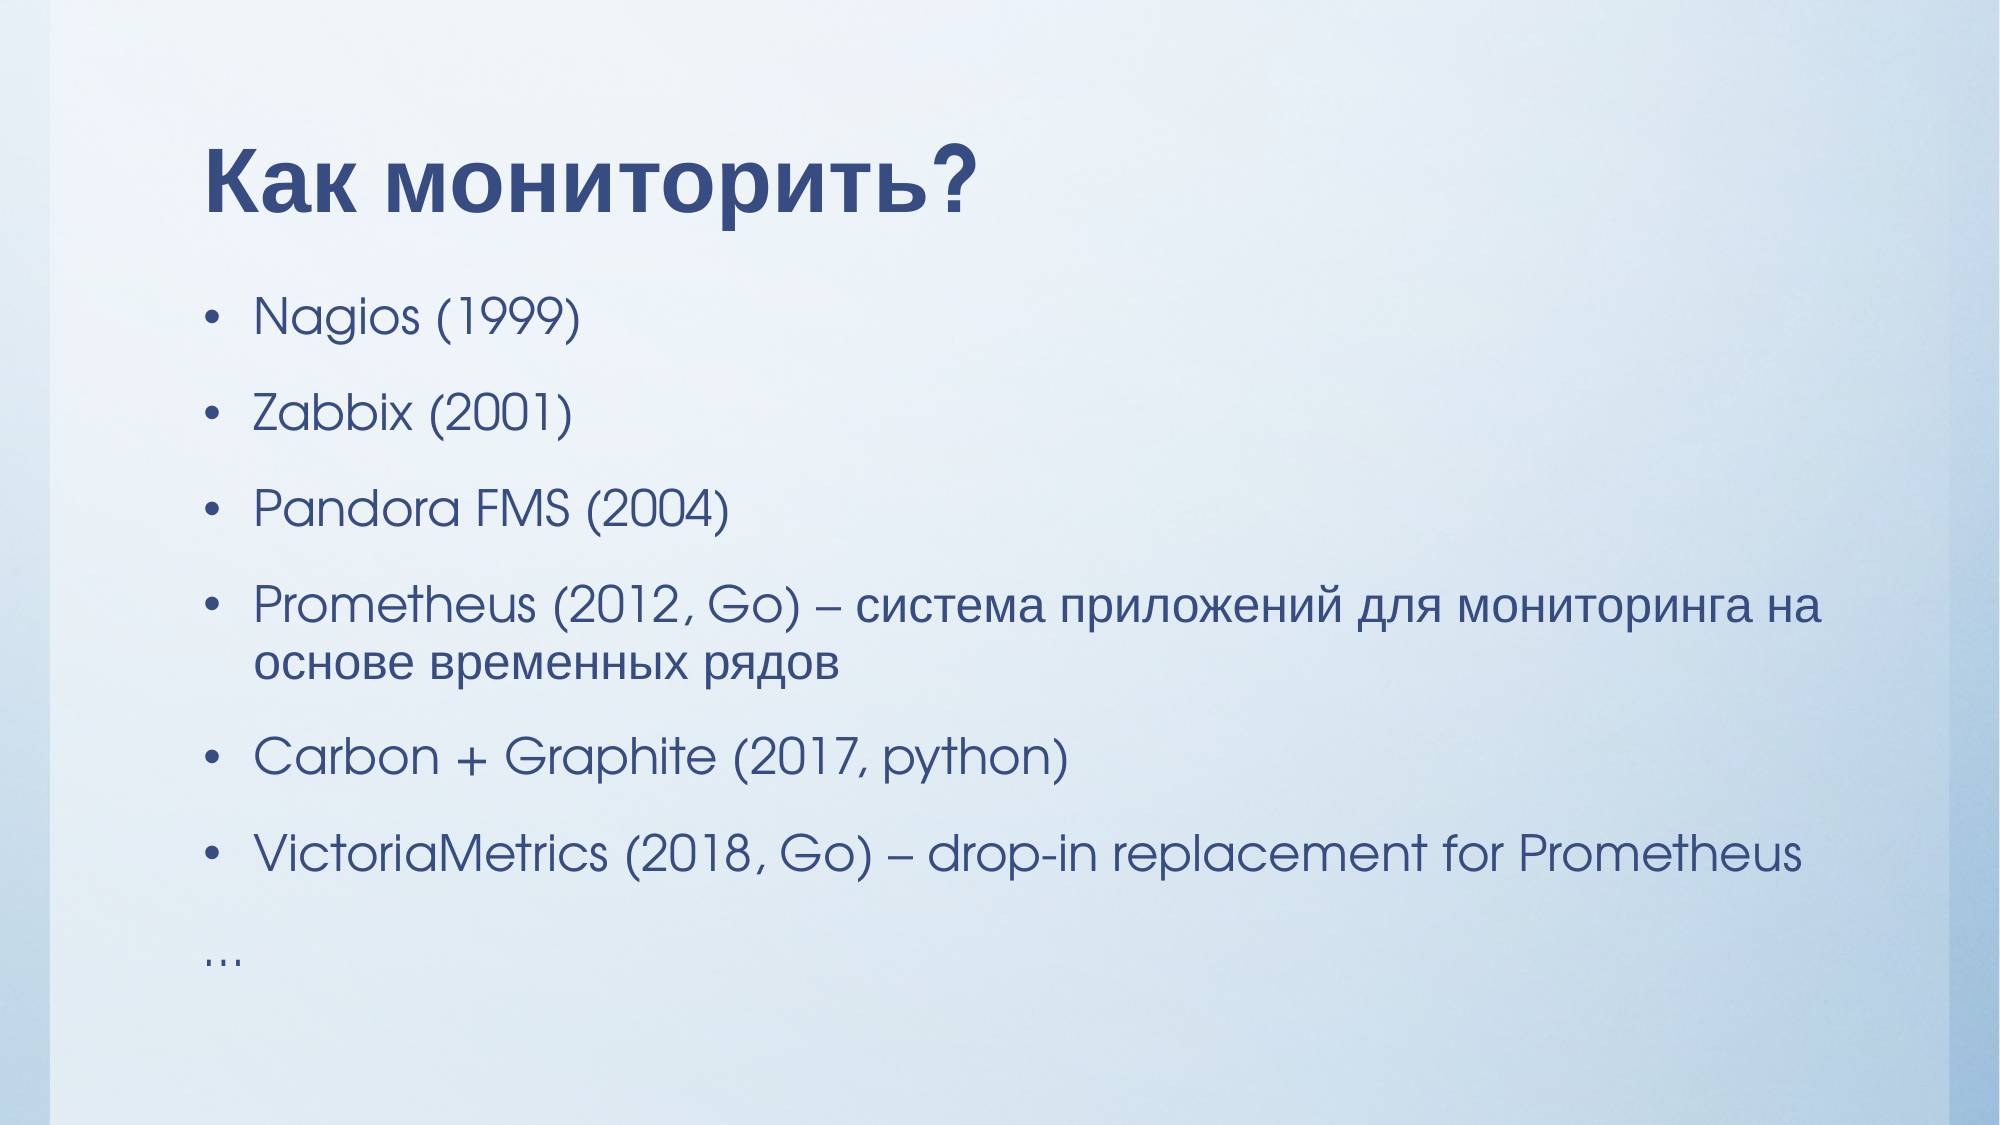

# Как мониторить?
Nagios (1999)
Zabbix (2001)
Pandora FMS (2004)
Prometheus (2012, Go) – система приложений для мониторинга на основе временных рядов
Carbon + Graphite (2017, python)
VictoriaMetrics (2018, Go) – drop-in replacement for Prometheus
…